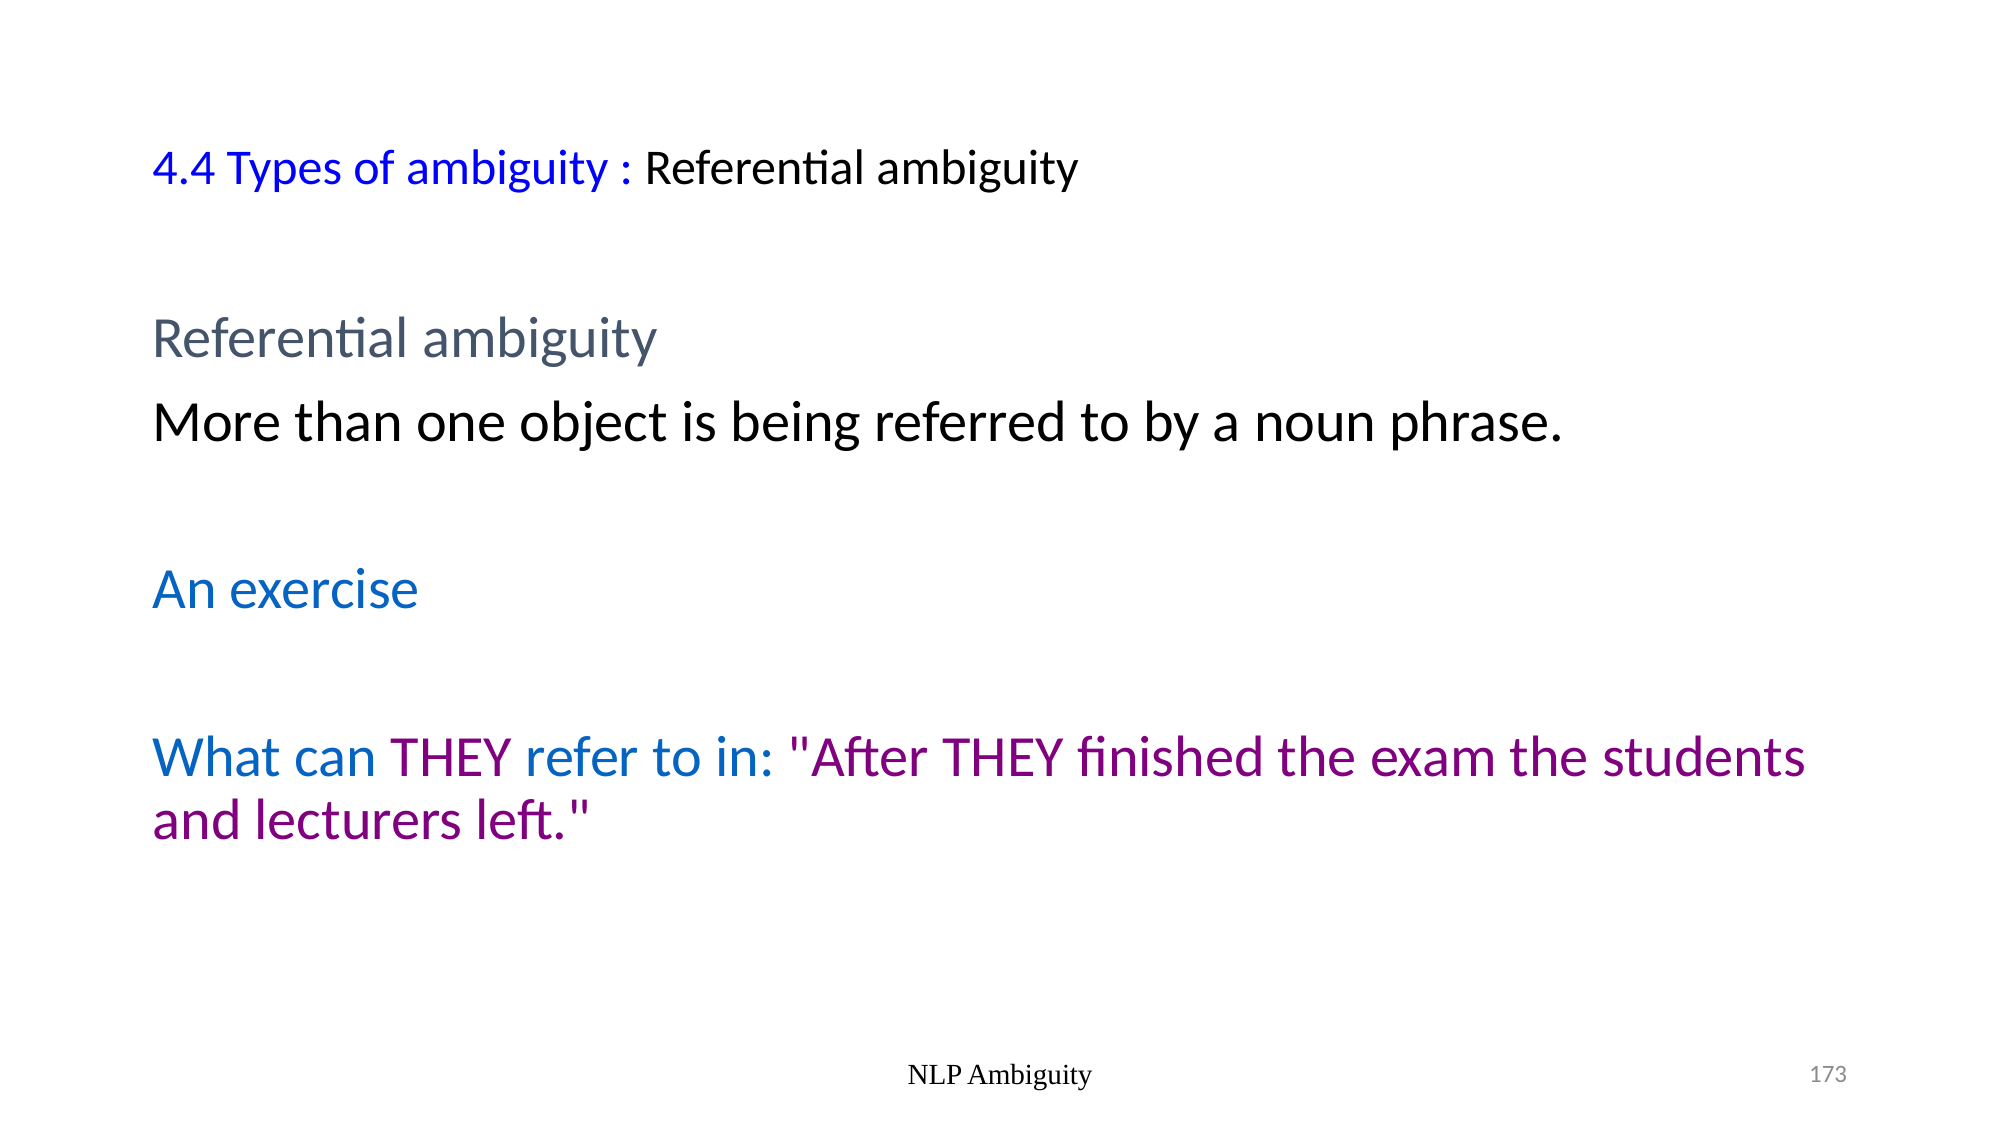

# 4.4 Types of ambiguity : Referential ambiguity
Referential ambiguity
More than one object is being referred to by a noun phrase.

An exercise

What can THEY refer to in: "After THEY finished the exam the students and lecturers left."

NLP Ambiguity
173